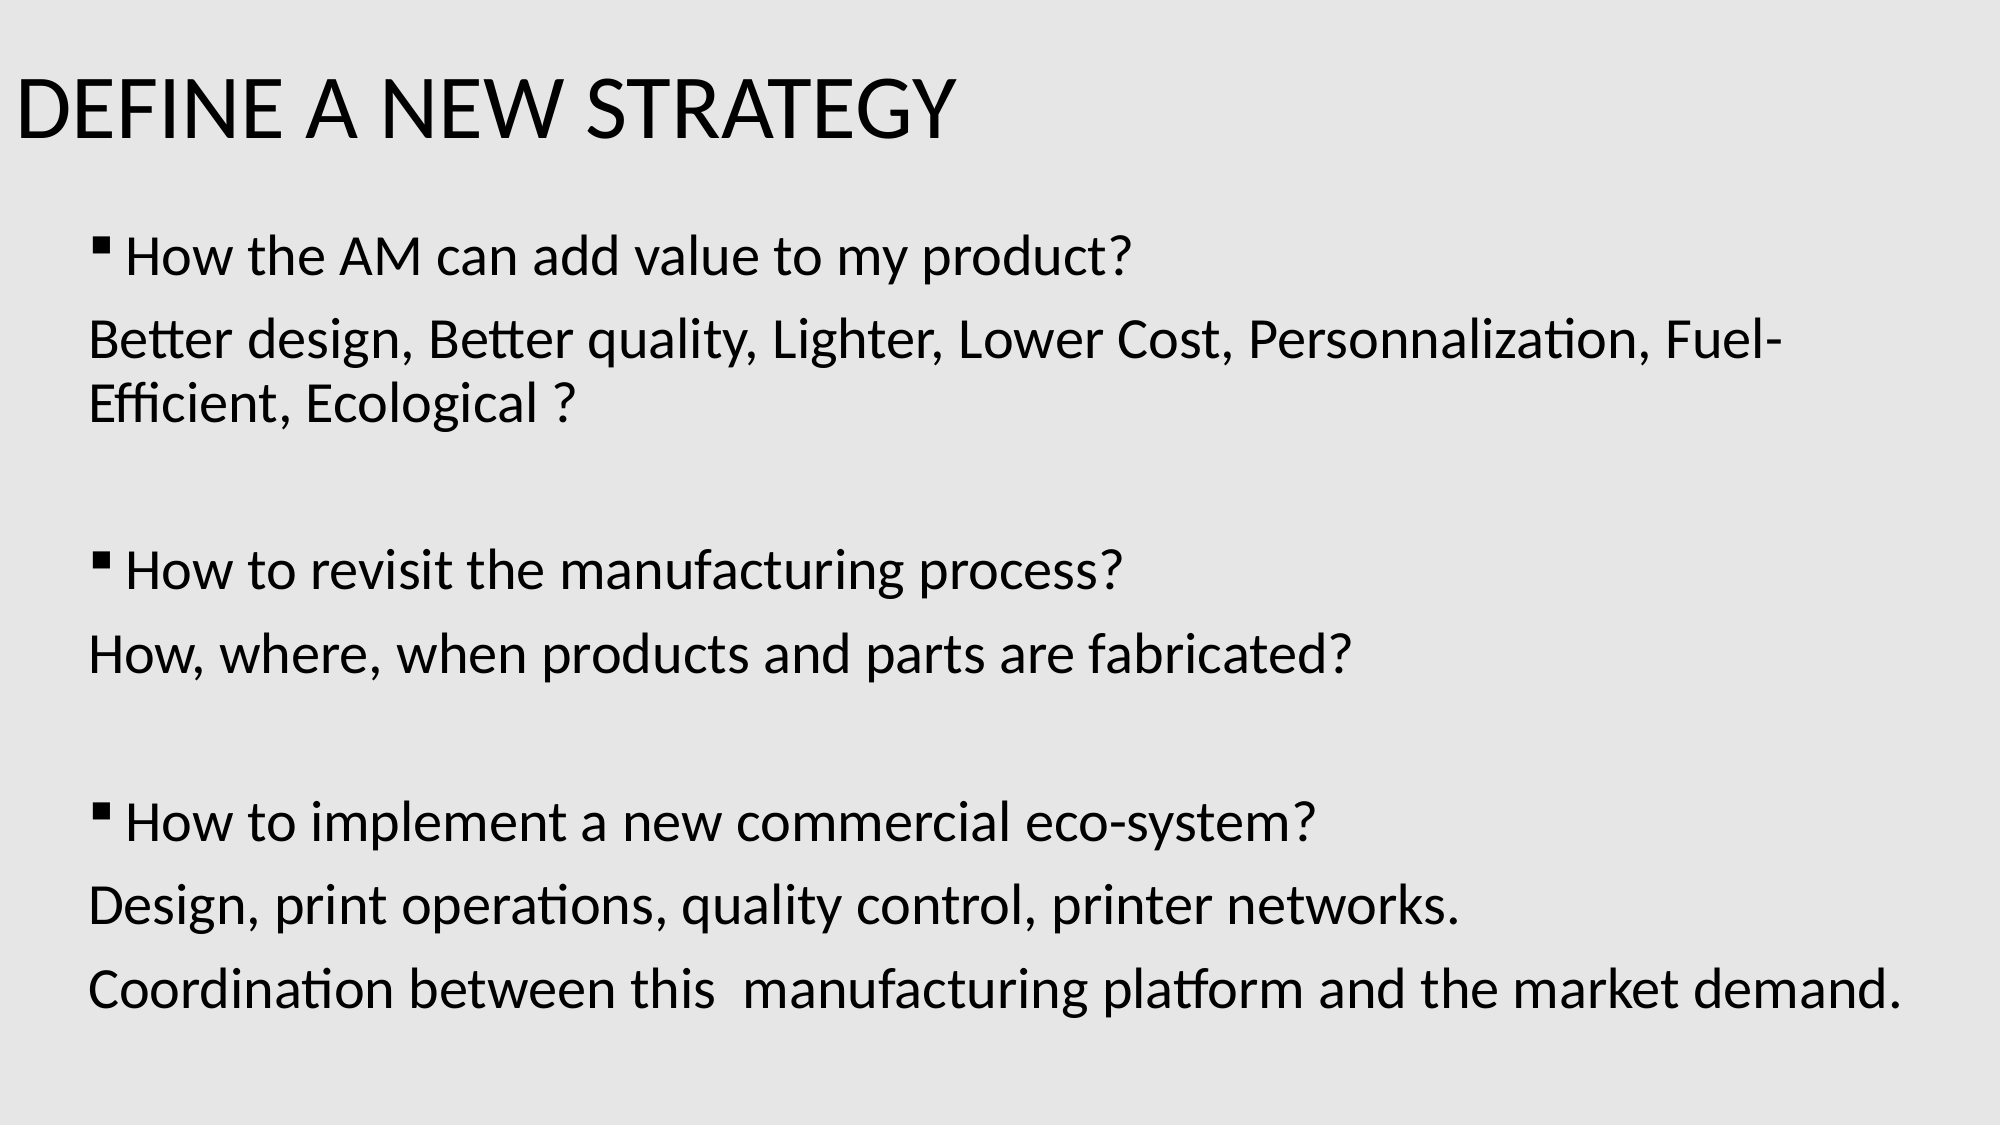

# DEFINE A NEW STRATEGY
How the AM can add value to my product?
Better design, Better quality, Lighter, Lower Cost, Personnalization, Fuel-Efficient, Ecological ?

How to revisit the manufacturing process?
How, where, when products and parts are fabricated?

How to implement a new commercial eco-system?
Design, print operations, quality control, printer networks.
Coordination between this  manufacturing platform and the market demand.